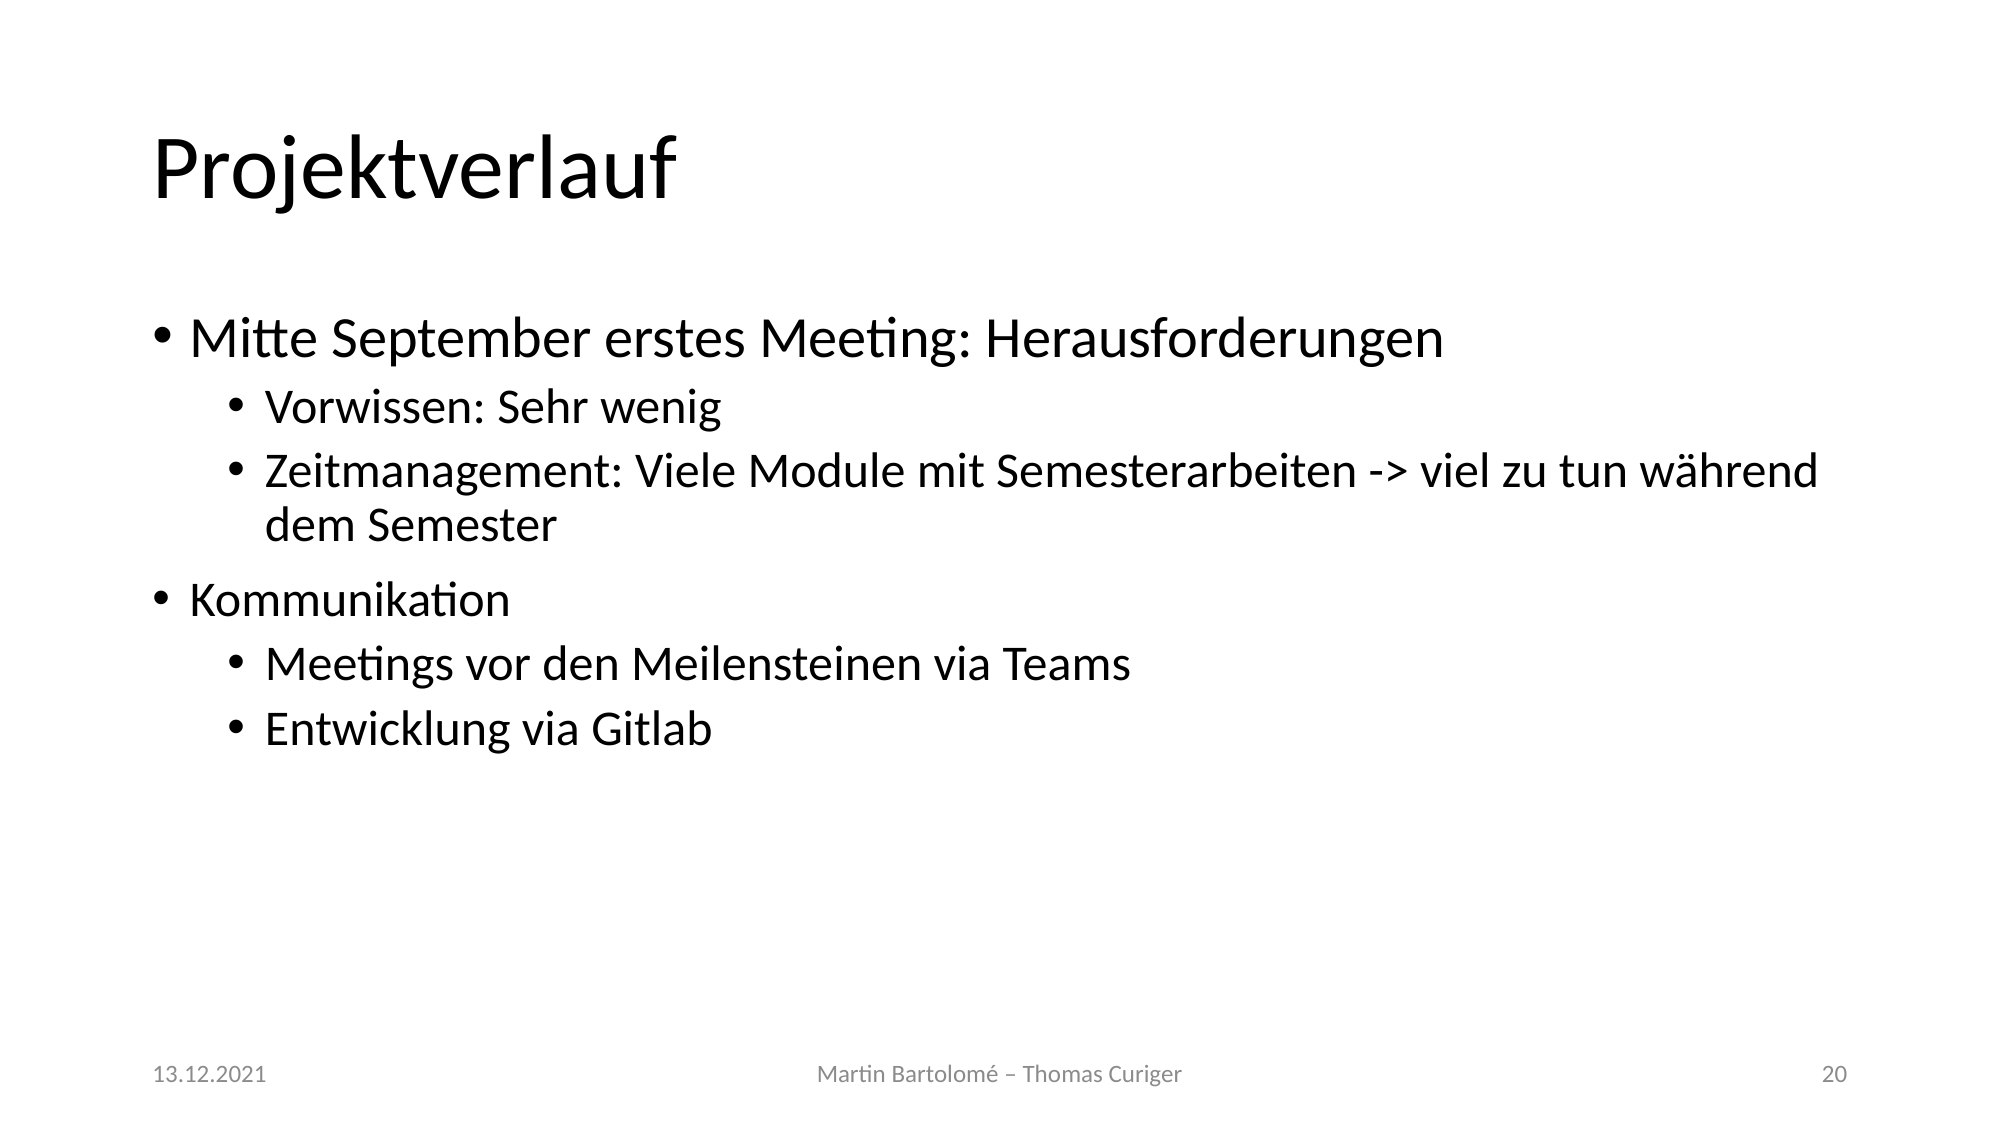

# Projektverlauf
Mitte September erstes Meeting: Herausforderungen
Vorwissen: Sehr wenig
Zeitmanagement: Viele Module mit Semesterarbeiten -> viel zu tun während dem Semester
Kommunikation
Meetings vor den Meilensteinen via Teams
Entwicklung via Gitlab

13.12.2021
Martin Bartolomé – Thomas Curiger
20